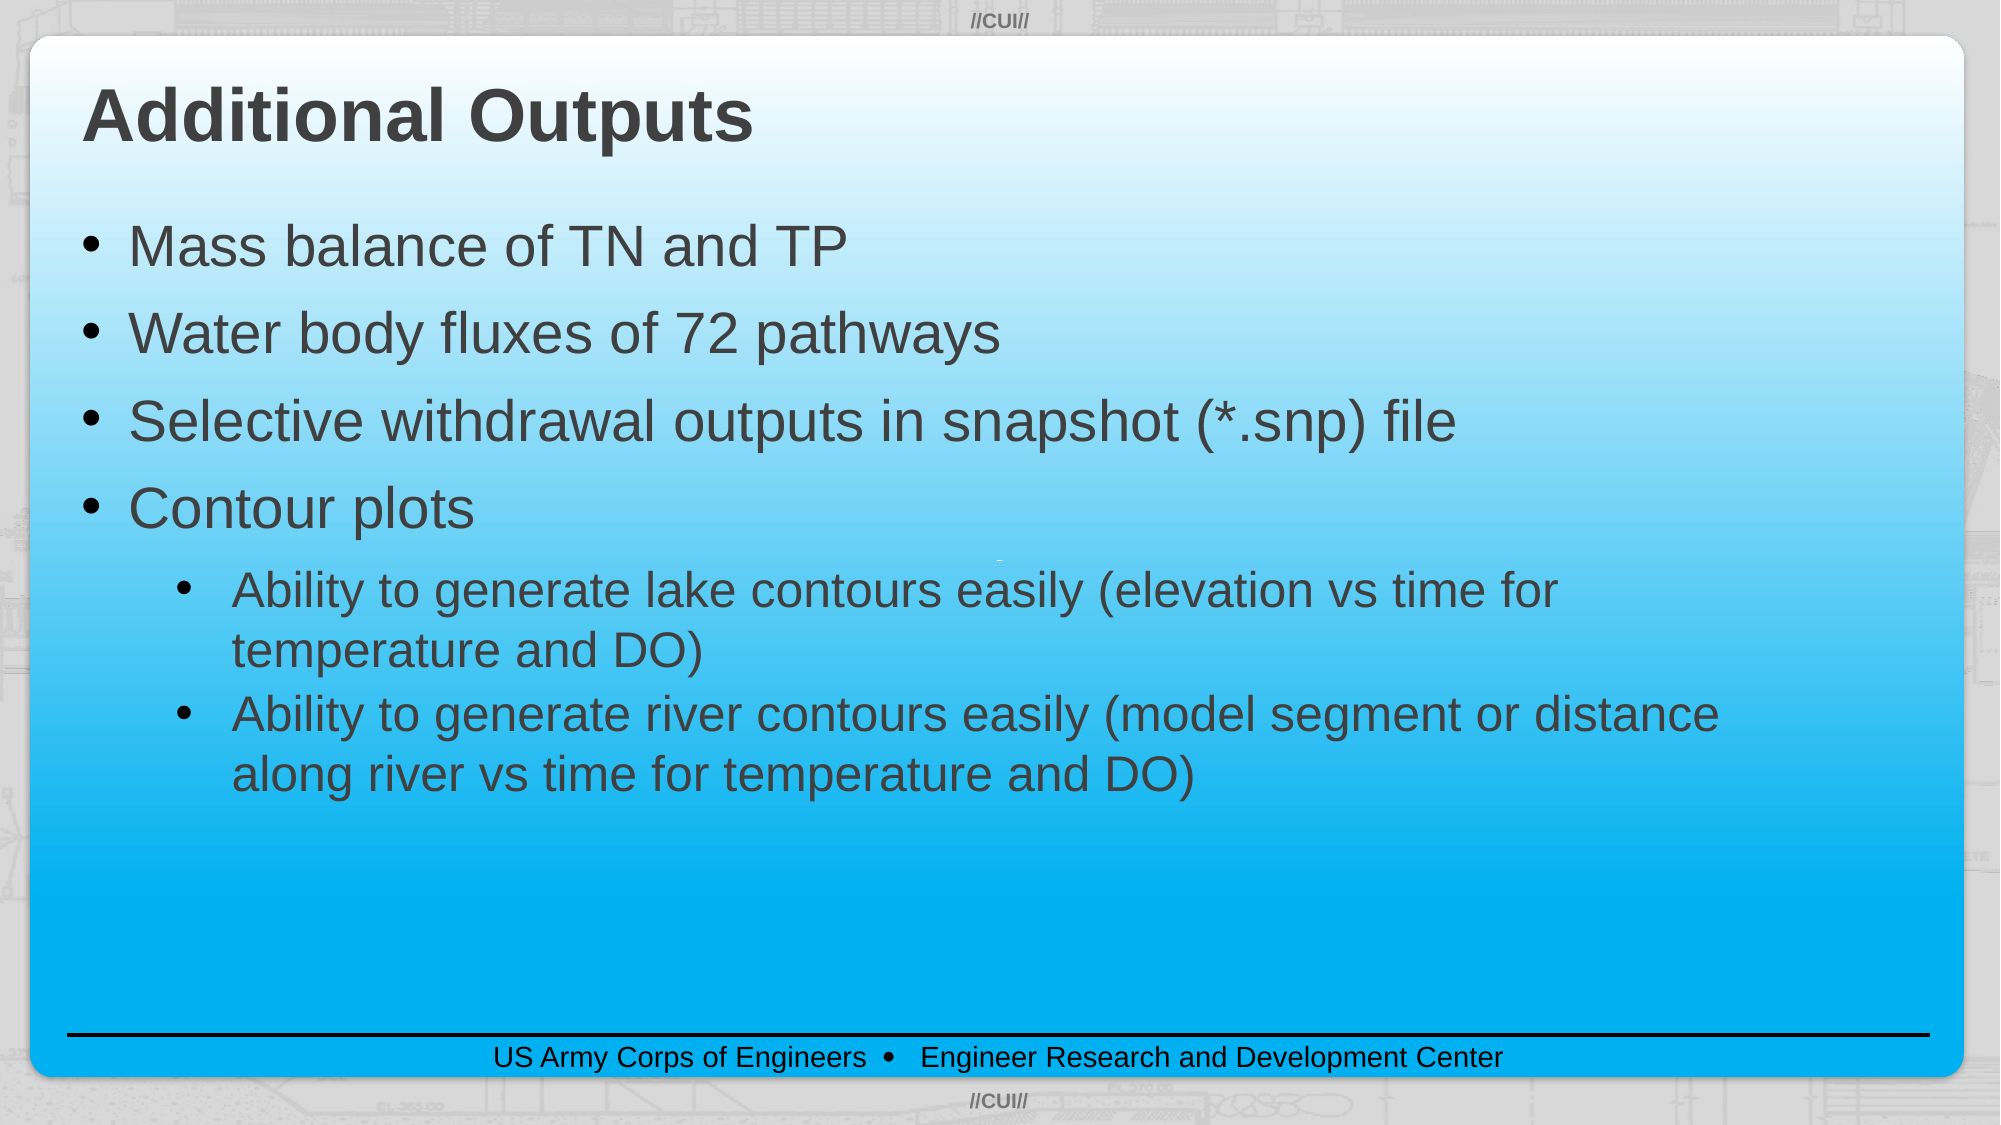

# Additional Outputs
Mass balance of TN and TP
Water body fluxes of 72 pathways
Selective withdrawal outputs in snapshot (*.snp) file
Contour plots
Ability to generate lake contours easily (elevation vs time for temperature and DO)
Ability to generate river contours easily (model segment or distance along river vs time for temperature and DO)